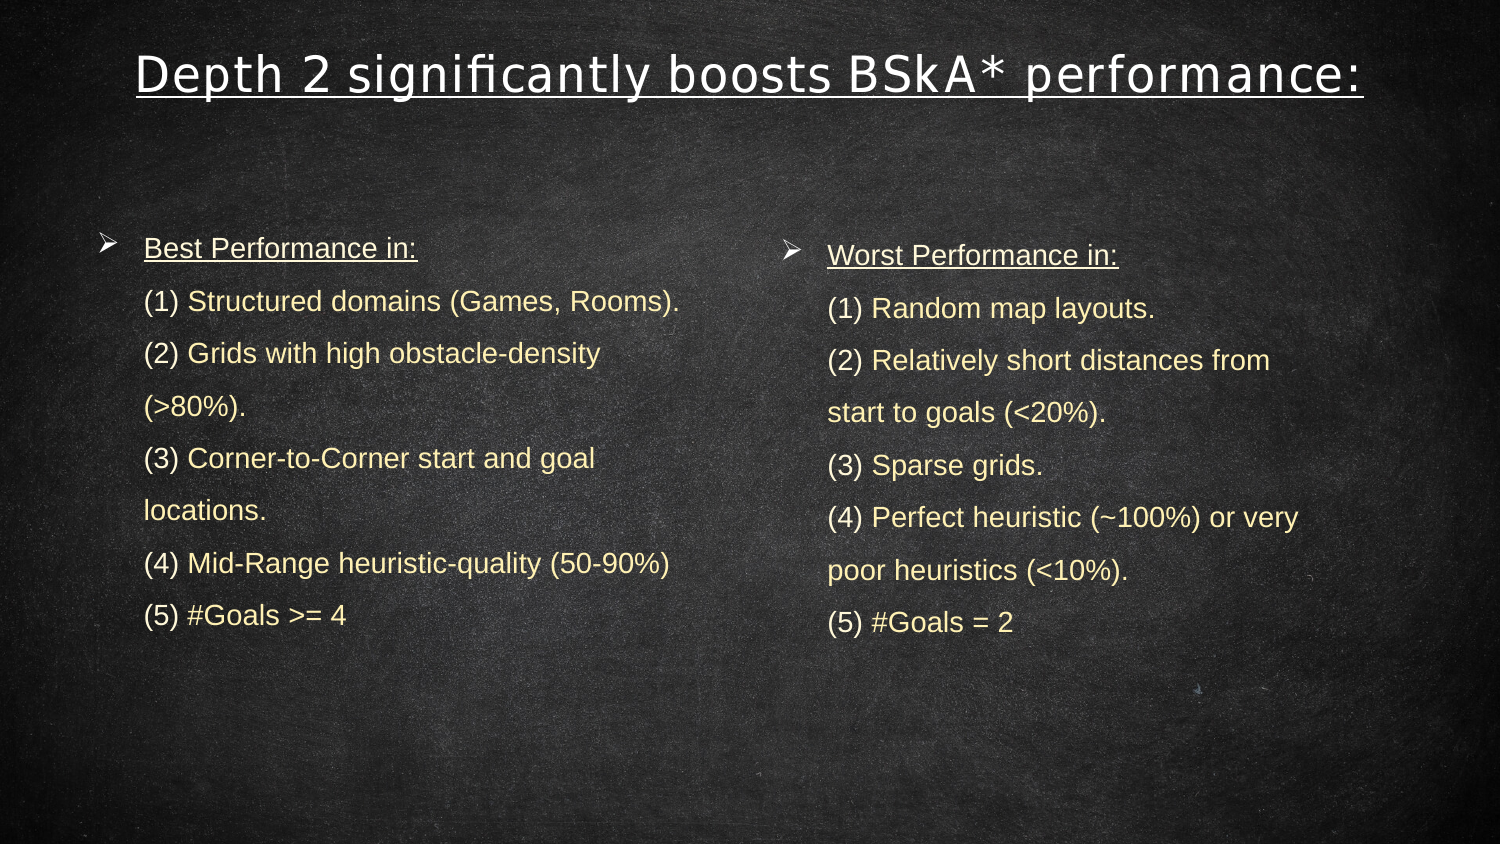

Depth 2 significantly boosts BSkA* performance:
Best Performance in:
(1) Structured domains (Games, Rooms).
(2) Grids with high obstacle-density (>80%).
(3) Corner-to-Corner start and goal locations.
(4) Mid-Range heuristic-quality (50-90%)
(5) #Goals >= 4
Worst Performance in:
(1) Random map layouts.
(2) Relatively short distances from start to goals (<20%).
(3) Sparse grids.
(4) Perfect heuristic (~100%) or very poor heuristics (<10%).
(5) #Goals = 2